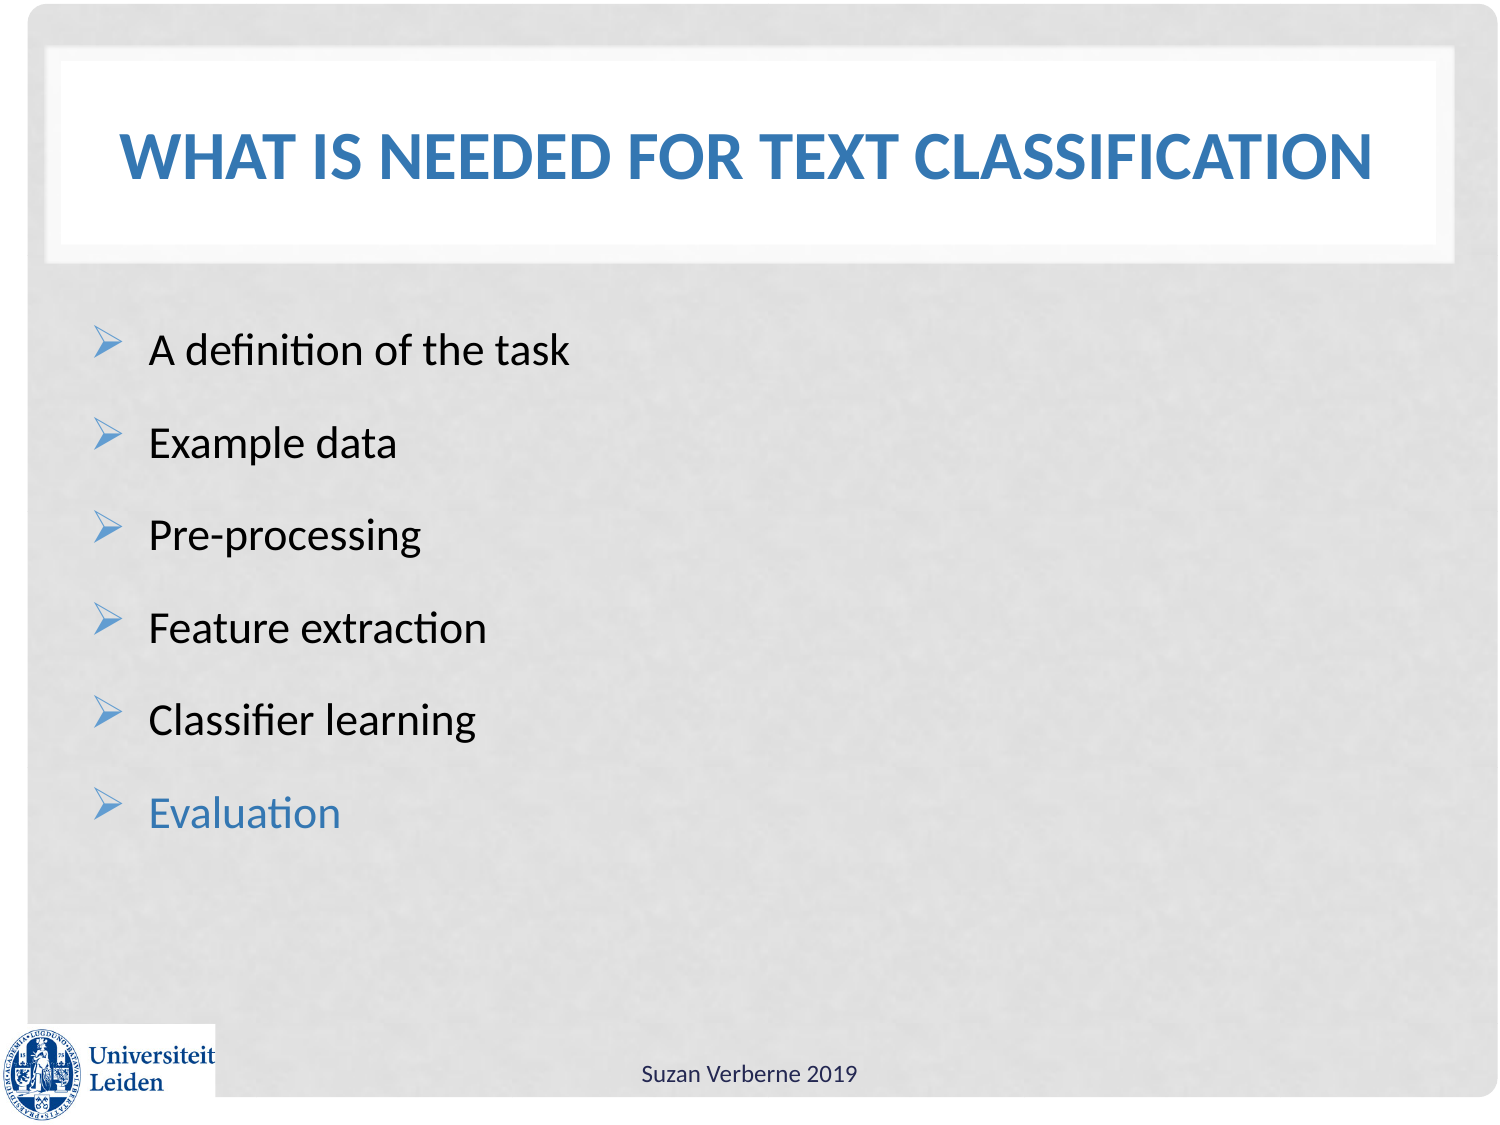

# What is needed for text classification
A definition of the task
Example data
Pre-processing
Feature extraction
Classifier learning
Evaluation
Suzan Verberne 2019